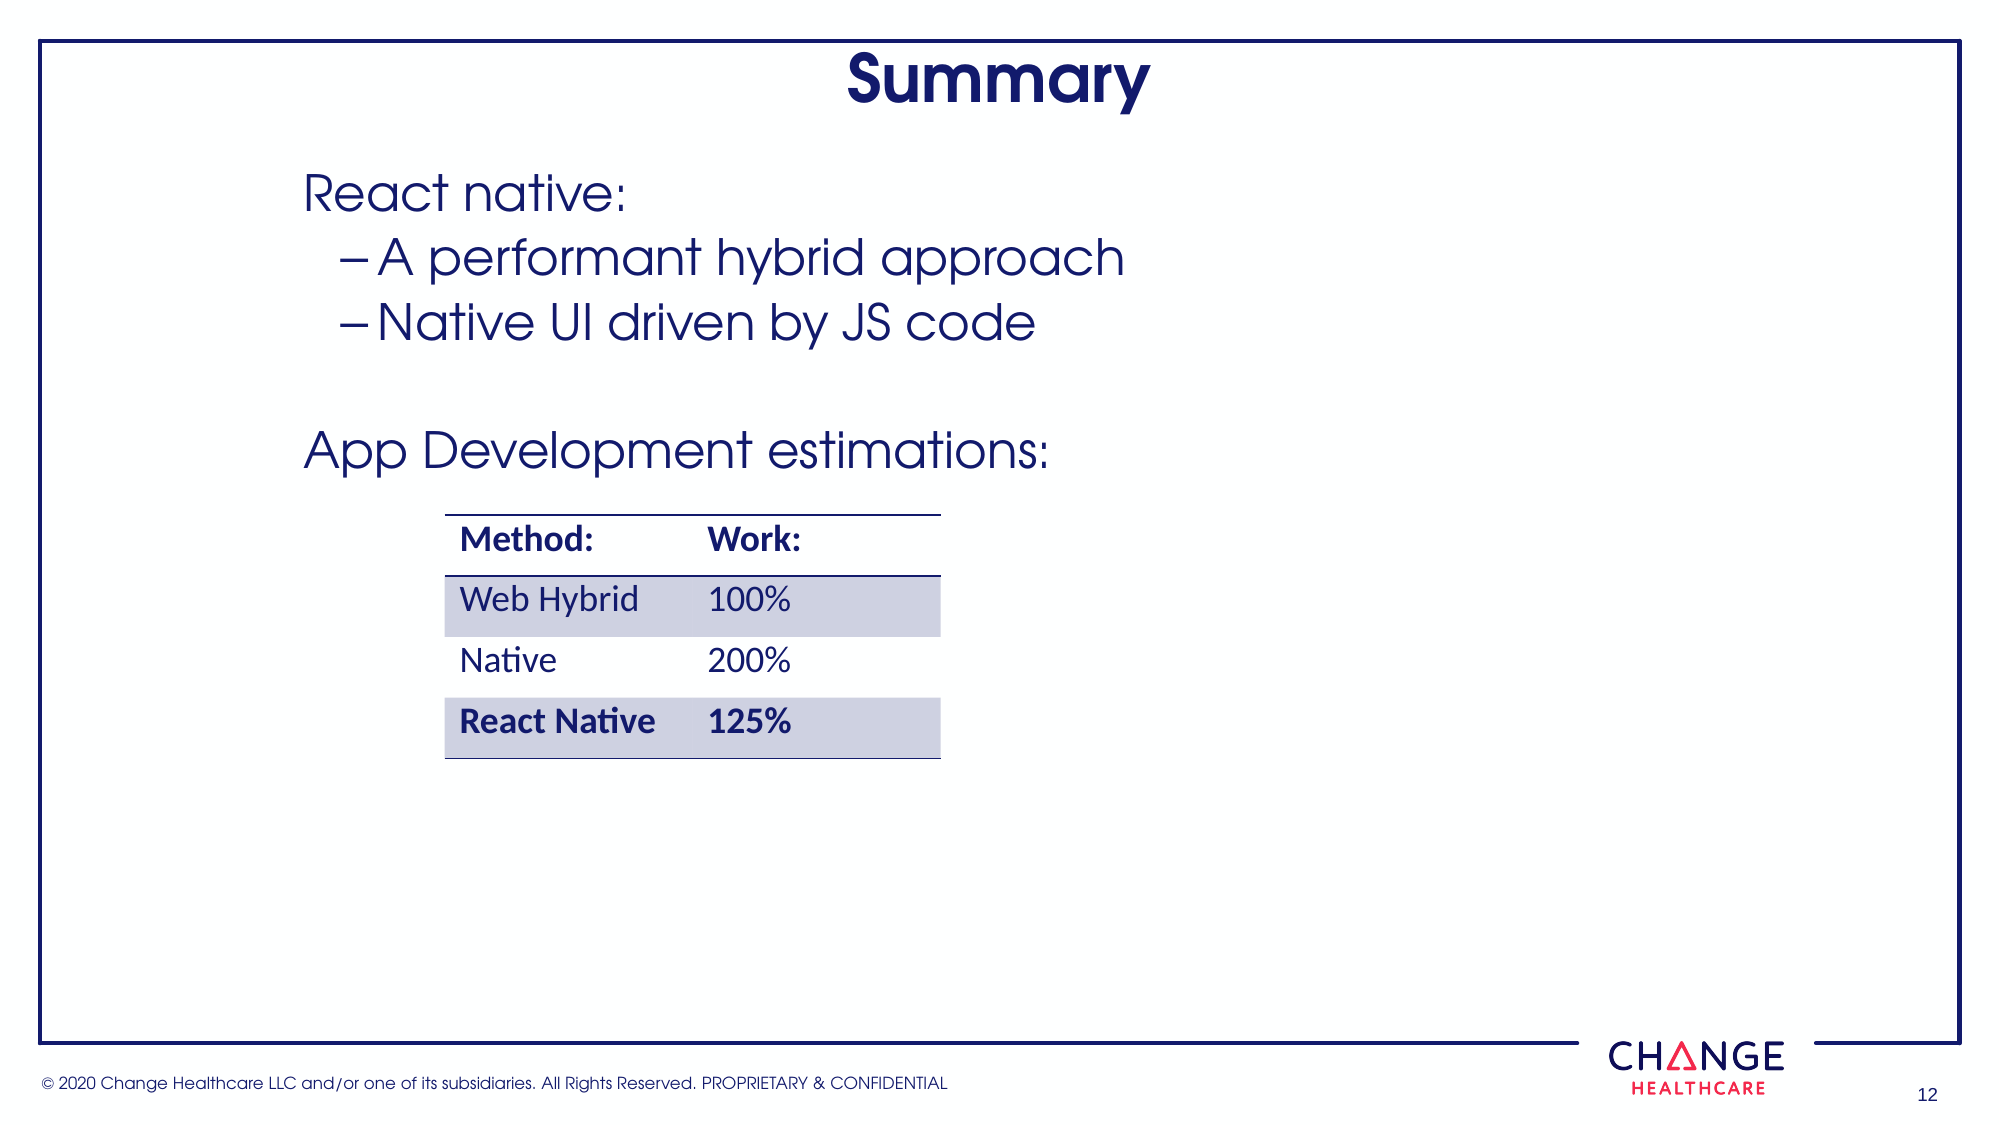

# Summary
React native:
A performant hybrid approach
Native UI driven by JS code

App Development estimations:

| Method: | Work: |
| --- | --- |
| Web Hybrid | 100% |
| Native | 200% |
| React Native | 125% |